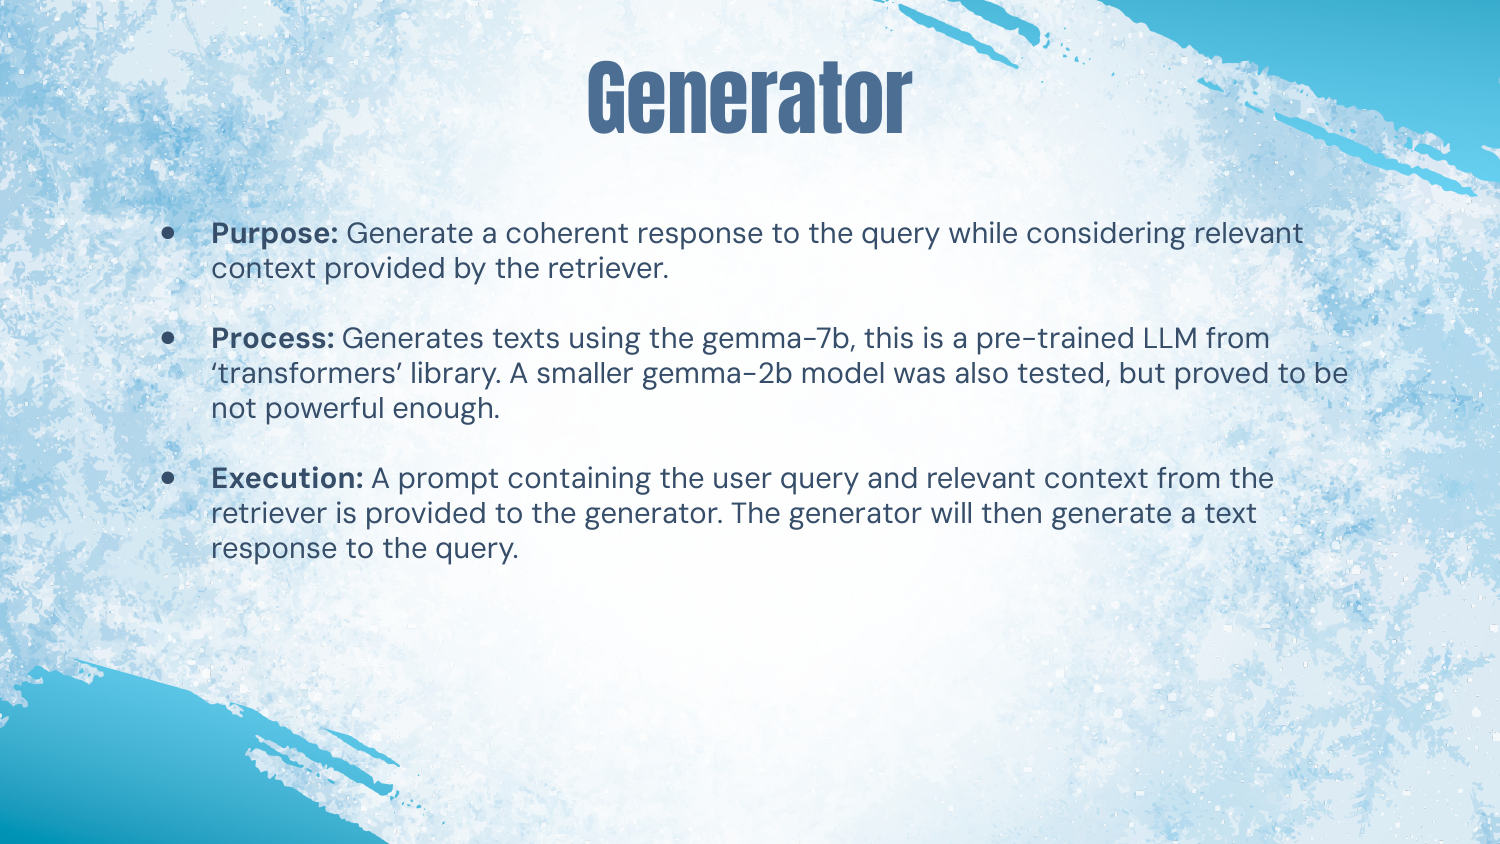

# Generator

Purpose: Generate a coherent response to the query while considering relevant context provided by the retriever.

Process: Generates texts using the gemma-7b, this is a pre-trained LLM from ‘transformers’ library. A smaller gemma-2b model was also tested, but proved to be not powerful enough.

Execution: A prompt containing the user query and relevant context from the retriever is provided to the generator. The generator will then generate a text response to the query.